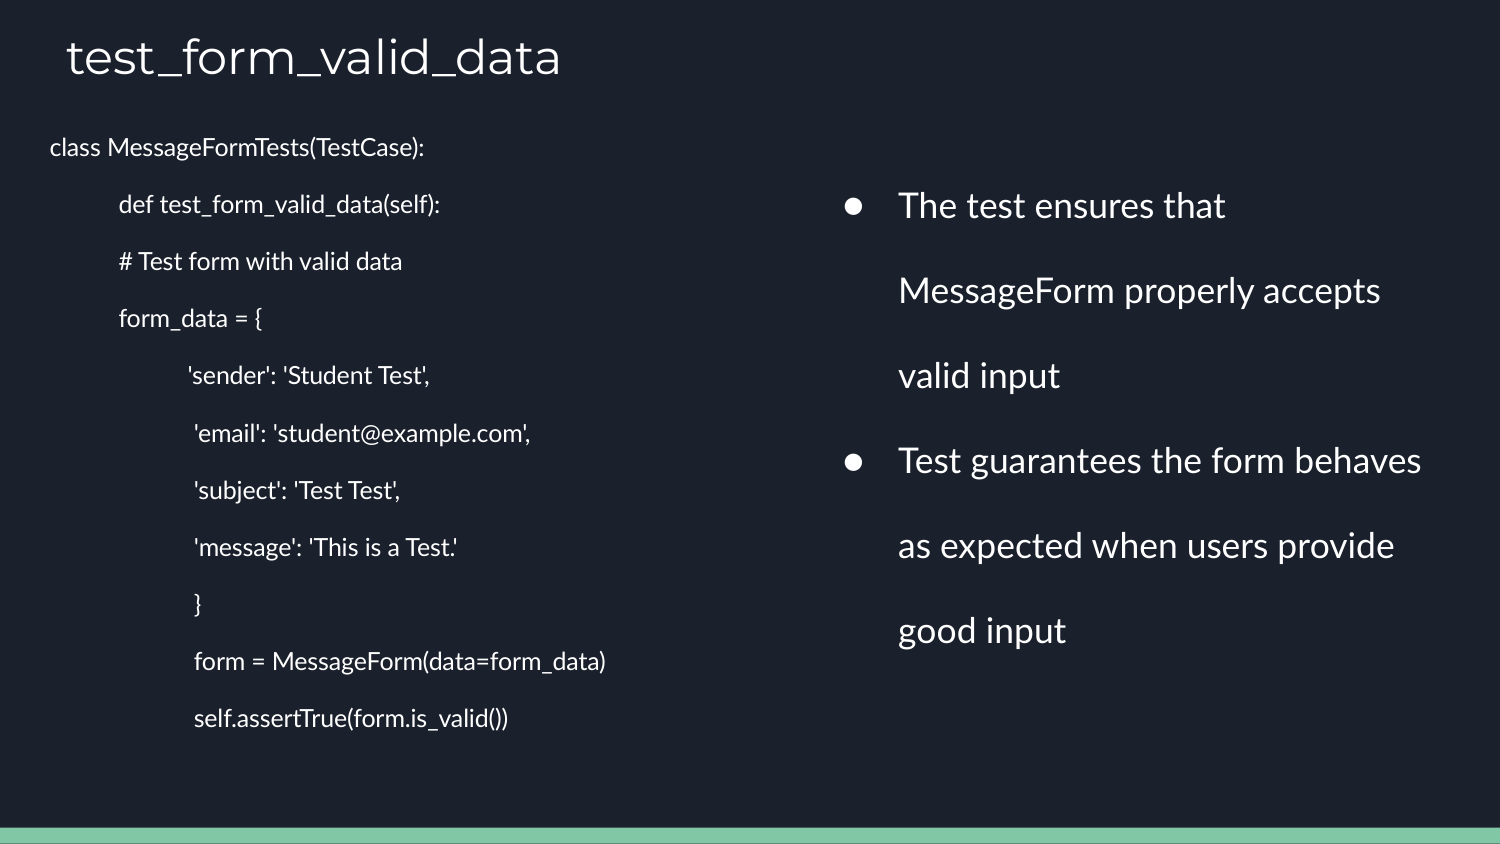

# test_form_valid_data
class MessageFormTests(TestCase):
def test_form_valid_data(self):
# Test form with valid data
form_data = {
'sender': 'Student Test',
 'email': 'student@example.com',
 'subject': 'Test Test',
 'message': 'This is a Test.'
 }
 form = MessageForm(data=form_data)
 self.assertTrue(form.is_valid())
The test ensures that MessageForm properly accepts valid input
Test guarantees the form behaves as expected when users provide good input